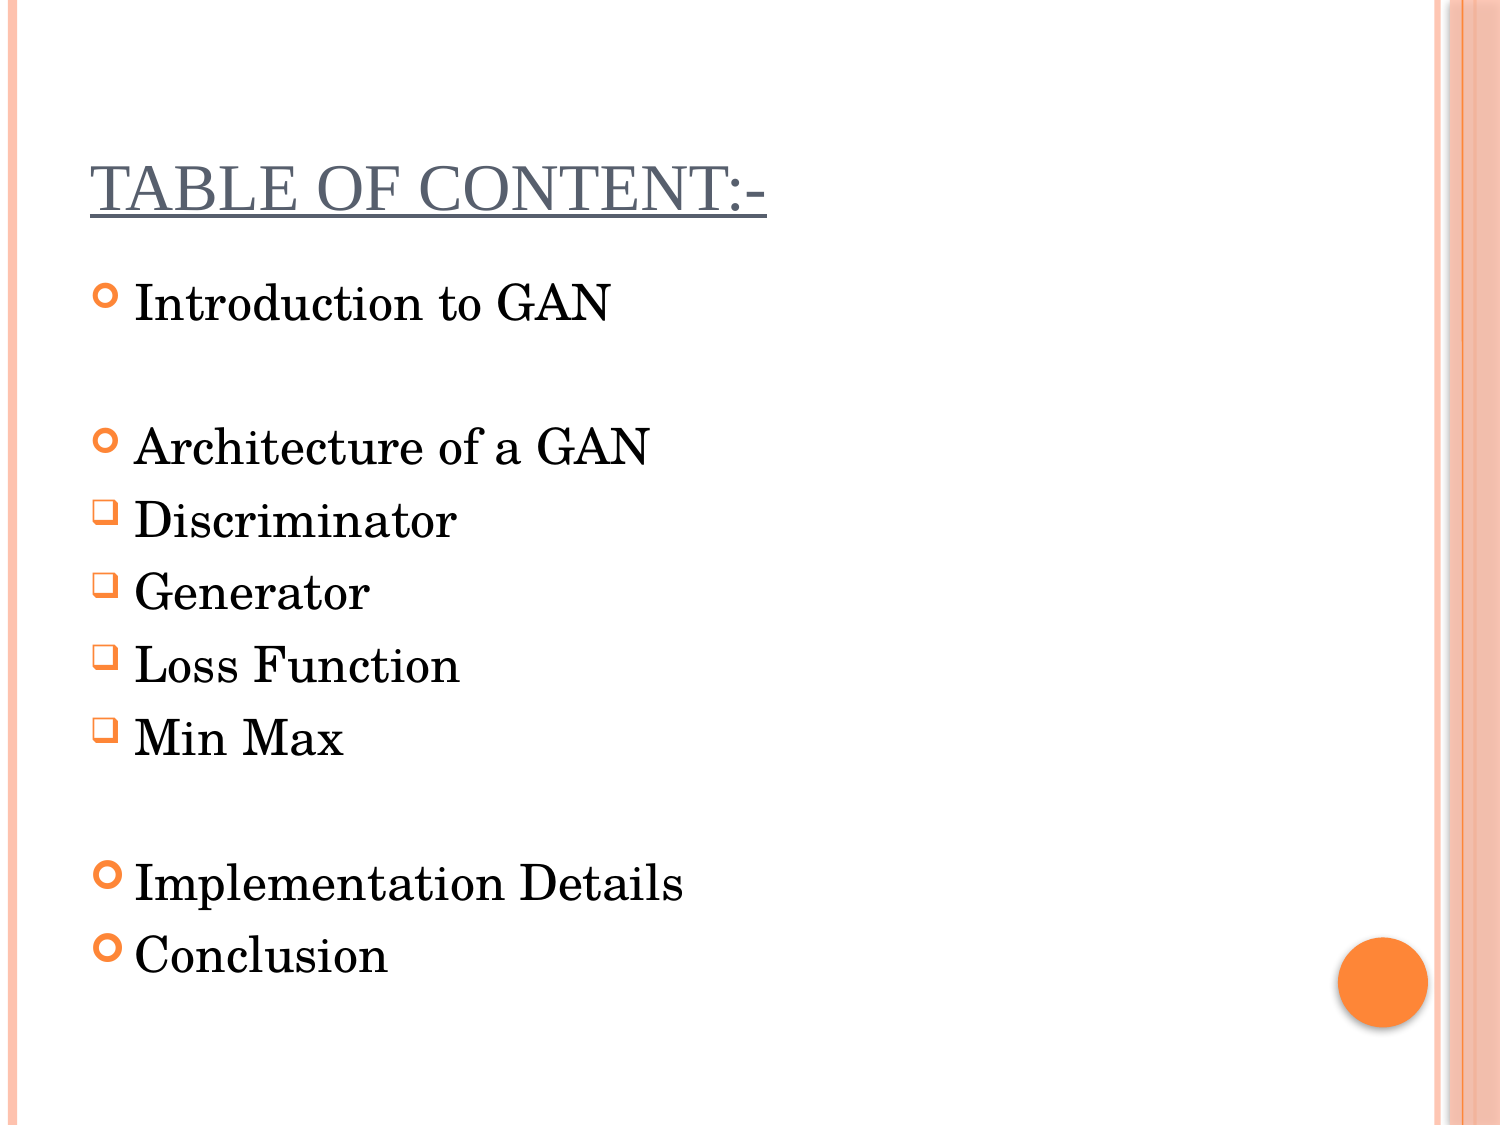

# Table of Content:-
Introduction to GAN

Architecture of a GAN
Discriminator
Generator
Loss Function
Min Max

Implementation Details
Conclusion